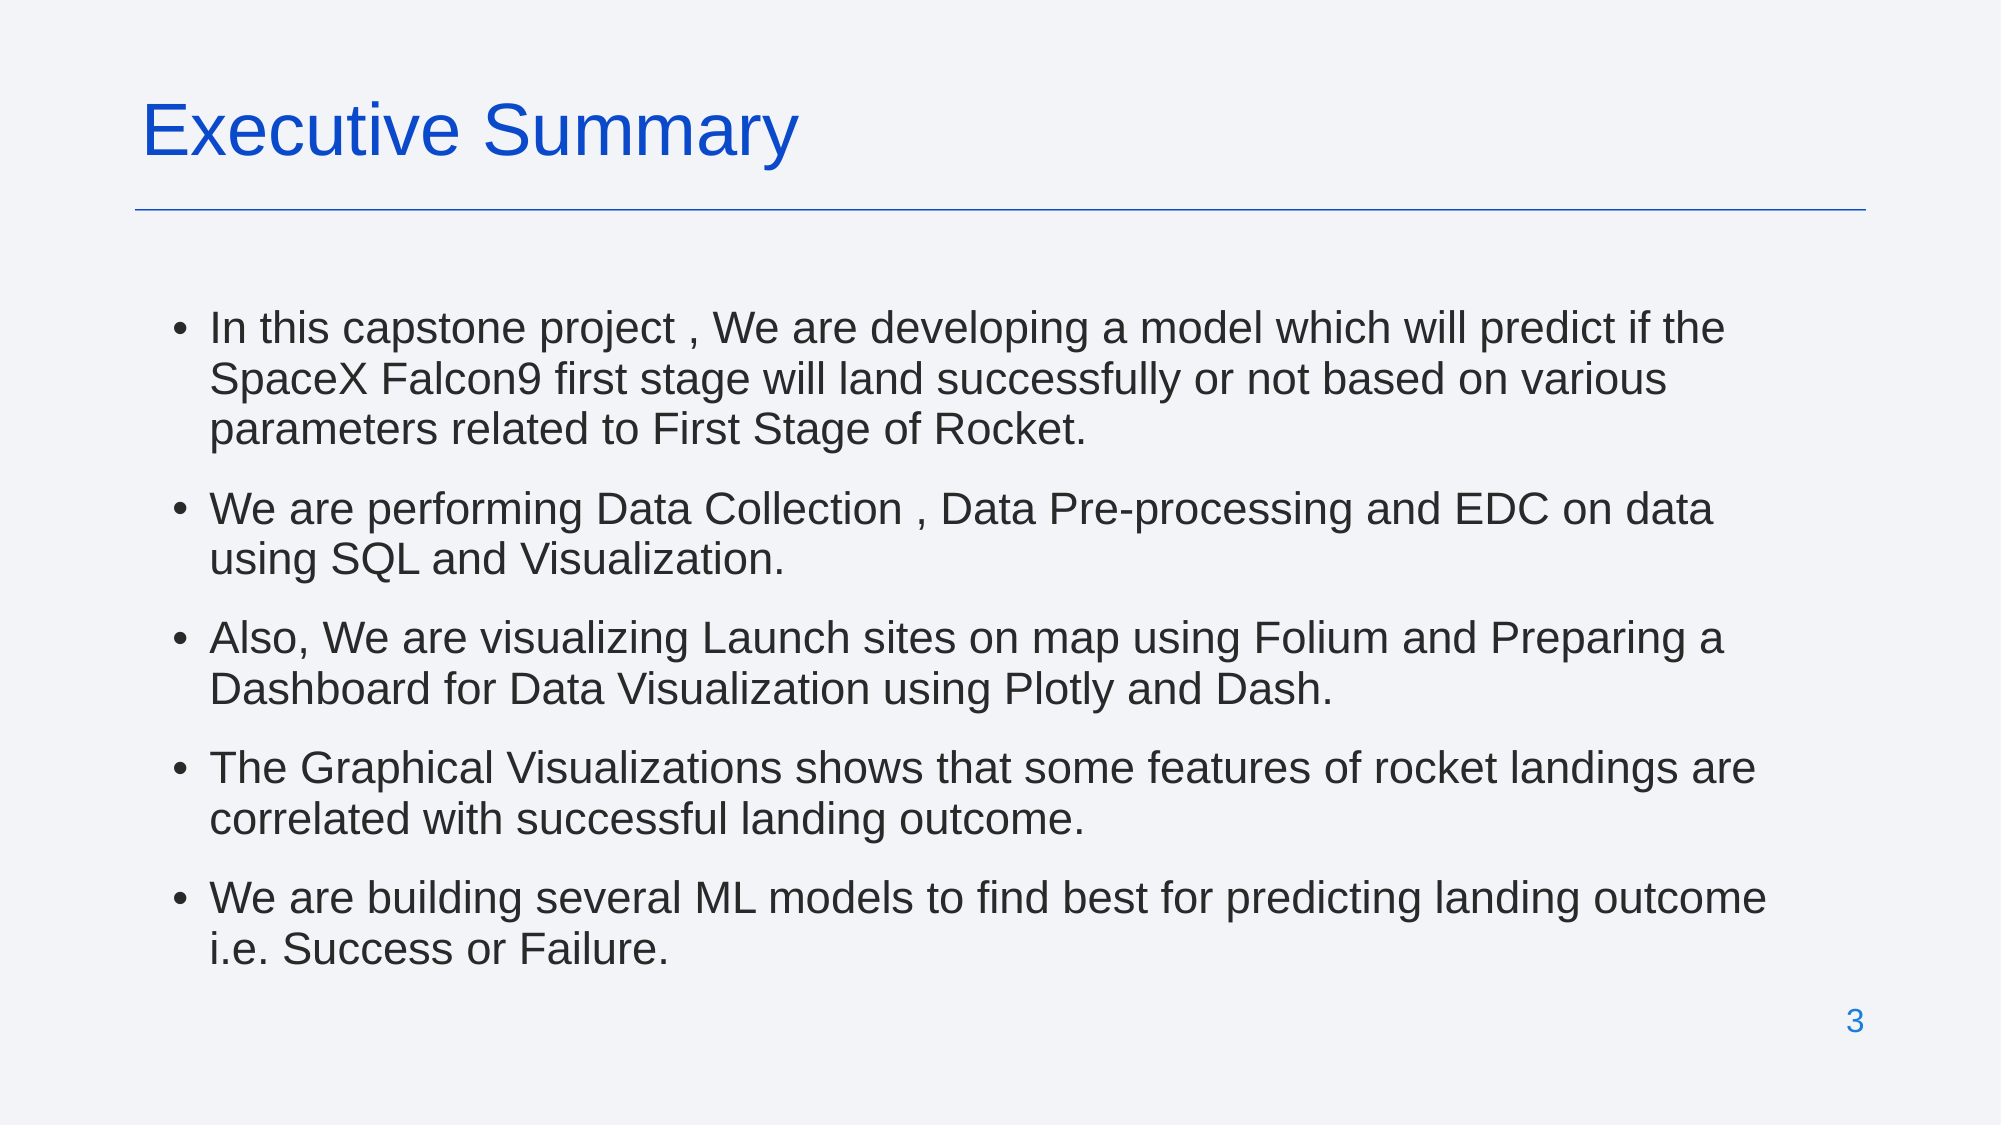

Executive Summary
In this capstone project , We are developing a model which will predict if the SpaceX Falcon9 first stage will land successfully or not based on various parameters related to First Stage of Rocket.
We are performing Data Collection , Data Pre-processing and EDC on data using SQL and Visualization.
Also, We are visualizing Launch sites on map using Folium and Preparing a Dashboard for Data Visualization using Plotly and Dash.
The Graphical Visualizations shows that some features of rocket landings are correlated with successful landing outcome.
We are building several ML models to find best for predicting landing outcome i.e. Success or Failure.

3